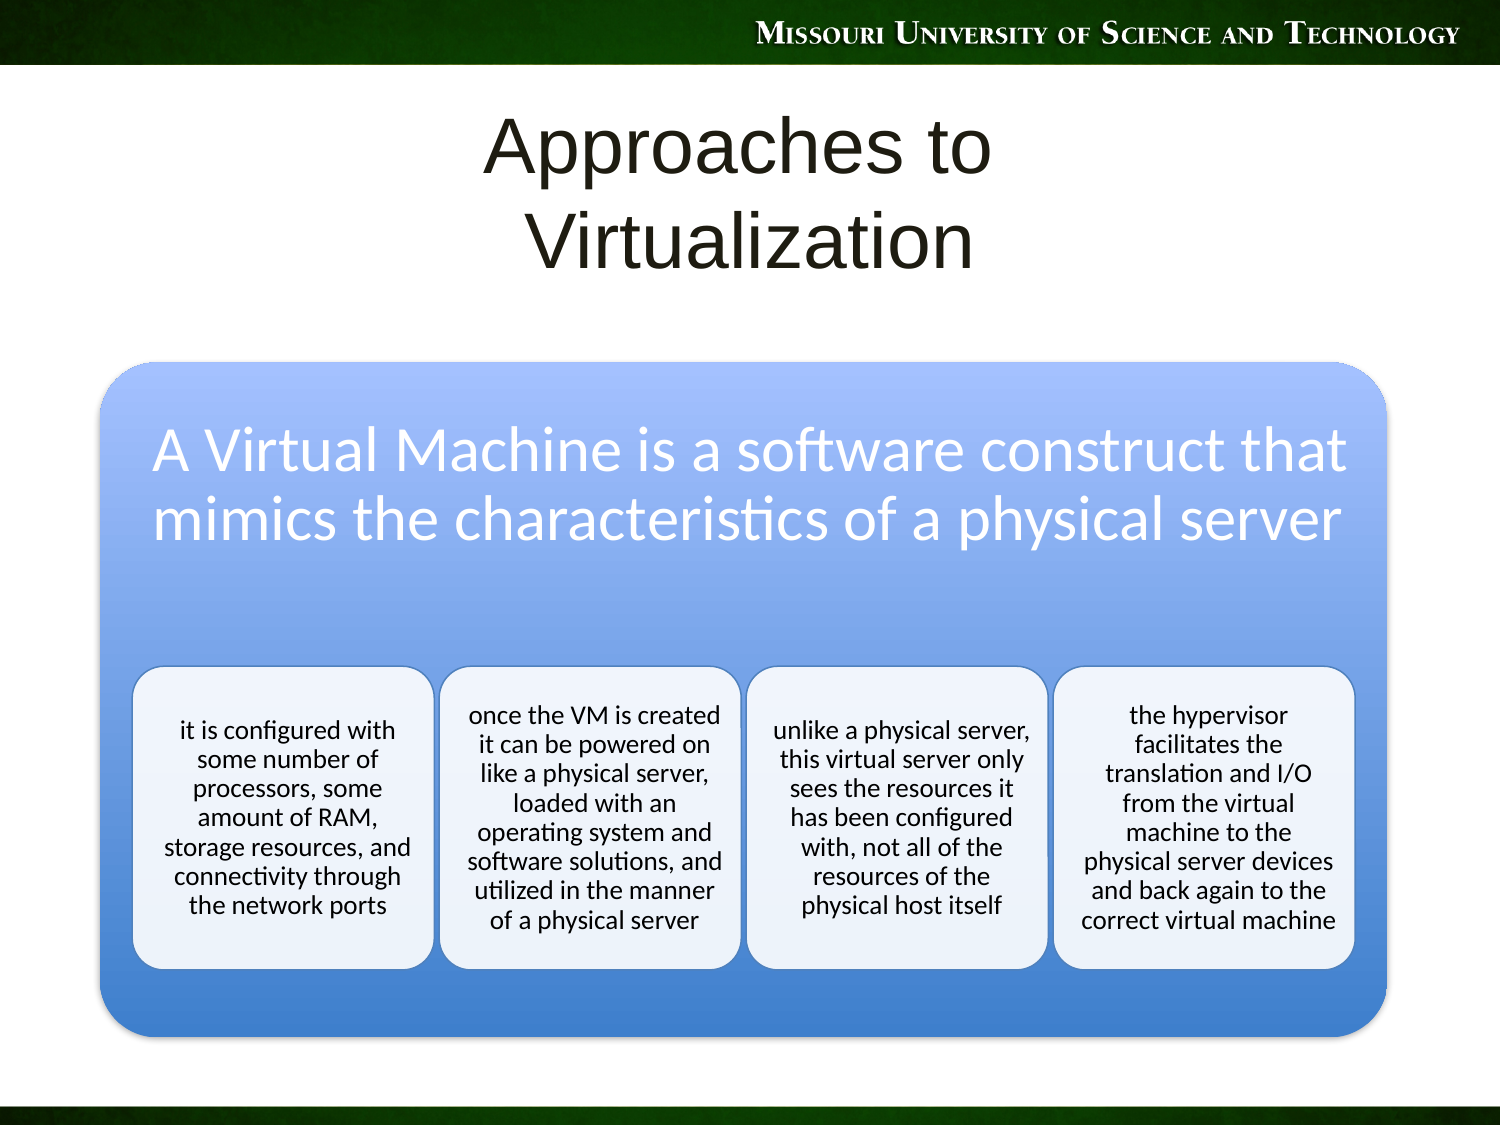

# Approaches to Virtualization
A Virtual Machine is a software construct that mimics the characteristics of a physical server
it is configured with some number of processors, some amount of RAM, storage resources, and connectivity through the network ports
once the VM is created it can be powered on like a physical server, loaded with an operating system and software solutions, and utilized in the manner of a physical server
unlike a physical server, this virtual server only sees the resources it has been configured with, not all of the resources of the physical host itself
the hypervisor facilitates the translation and I/O from the virtual machine to the physical server devices and back again to the correct virtual machine